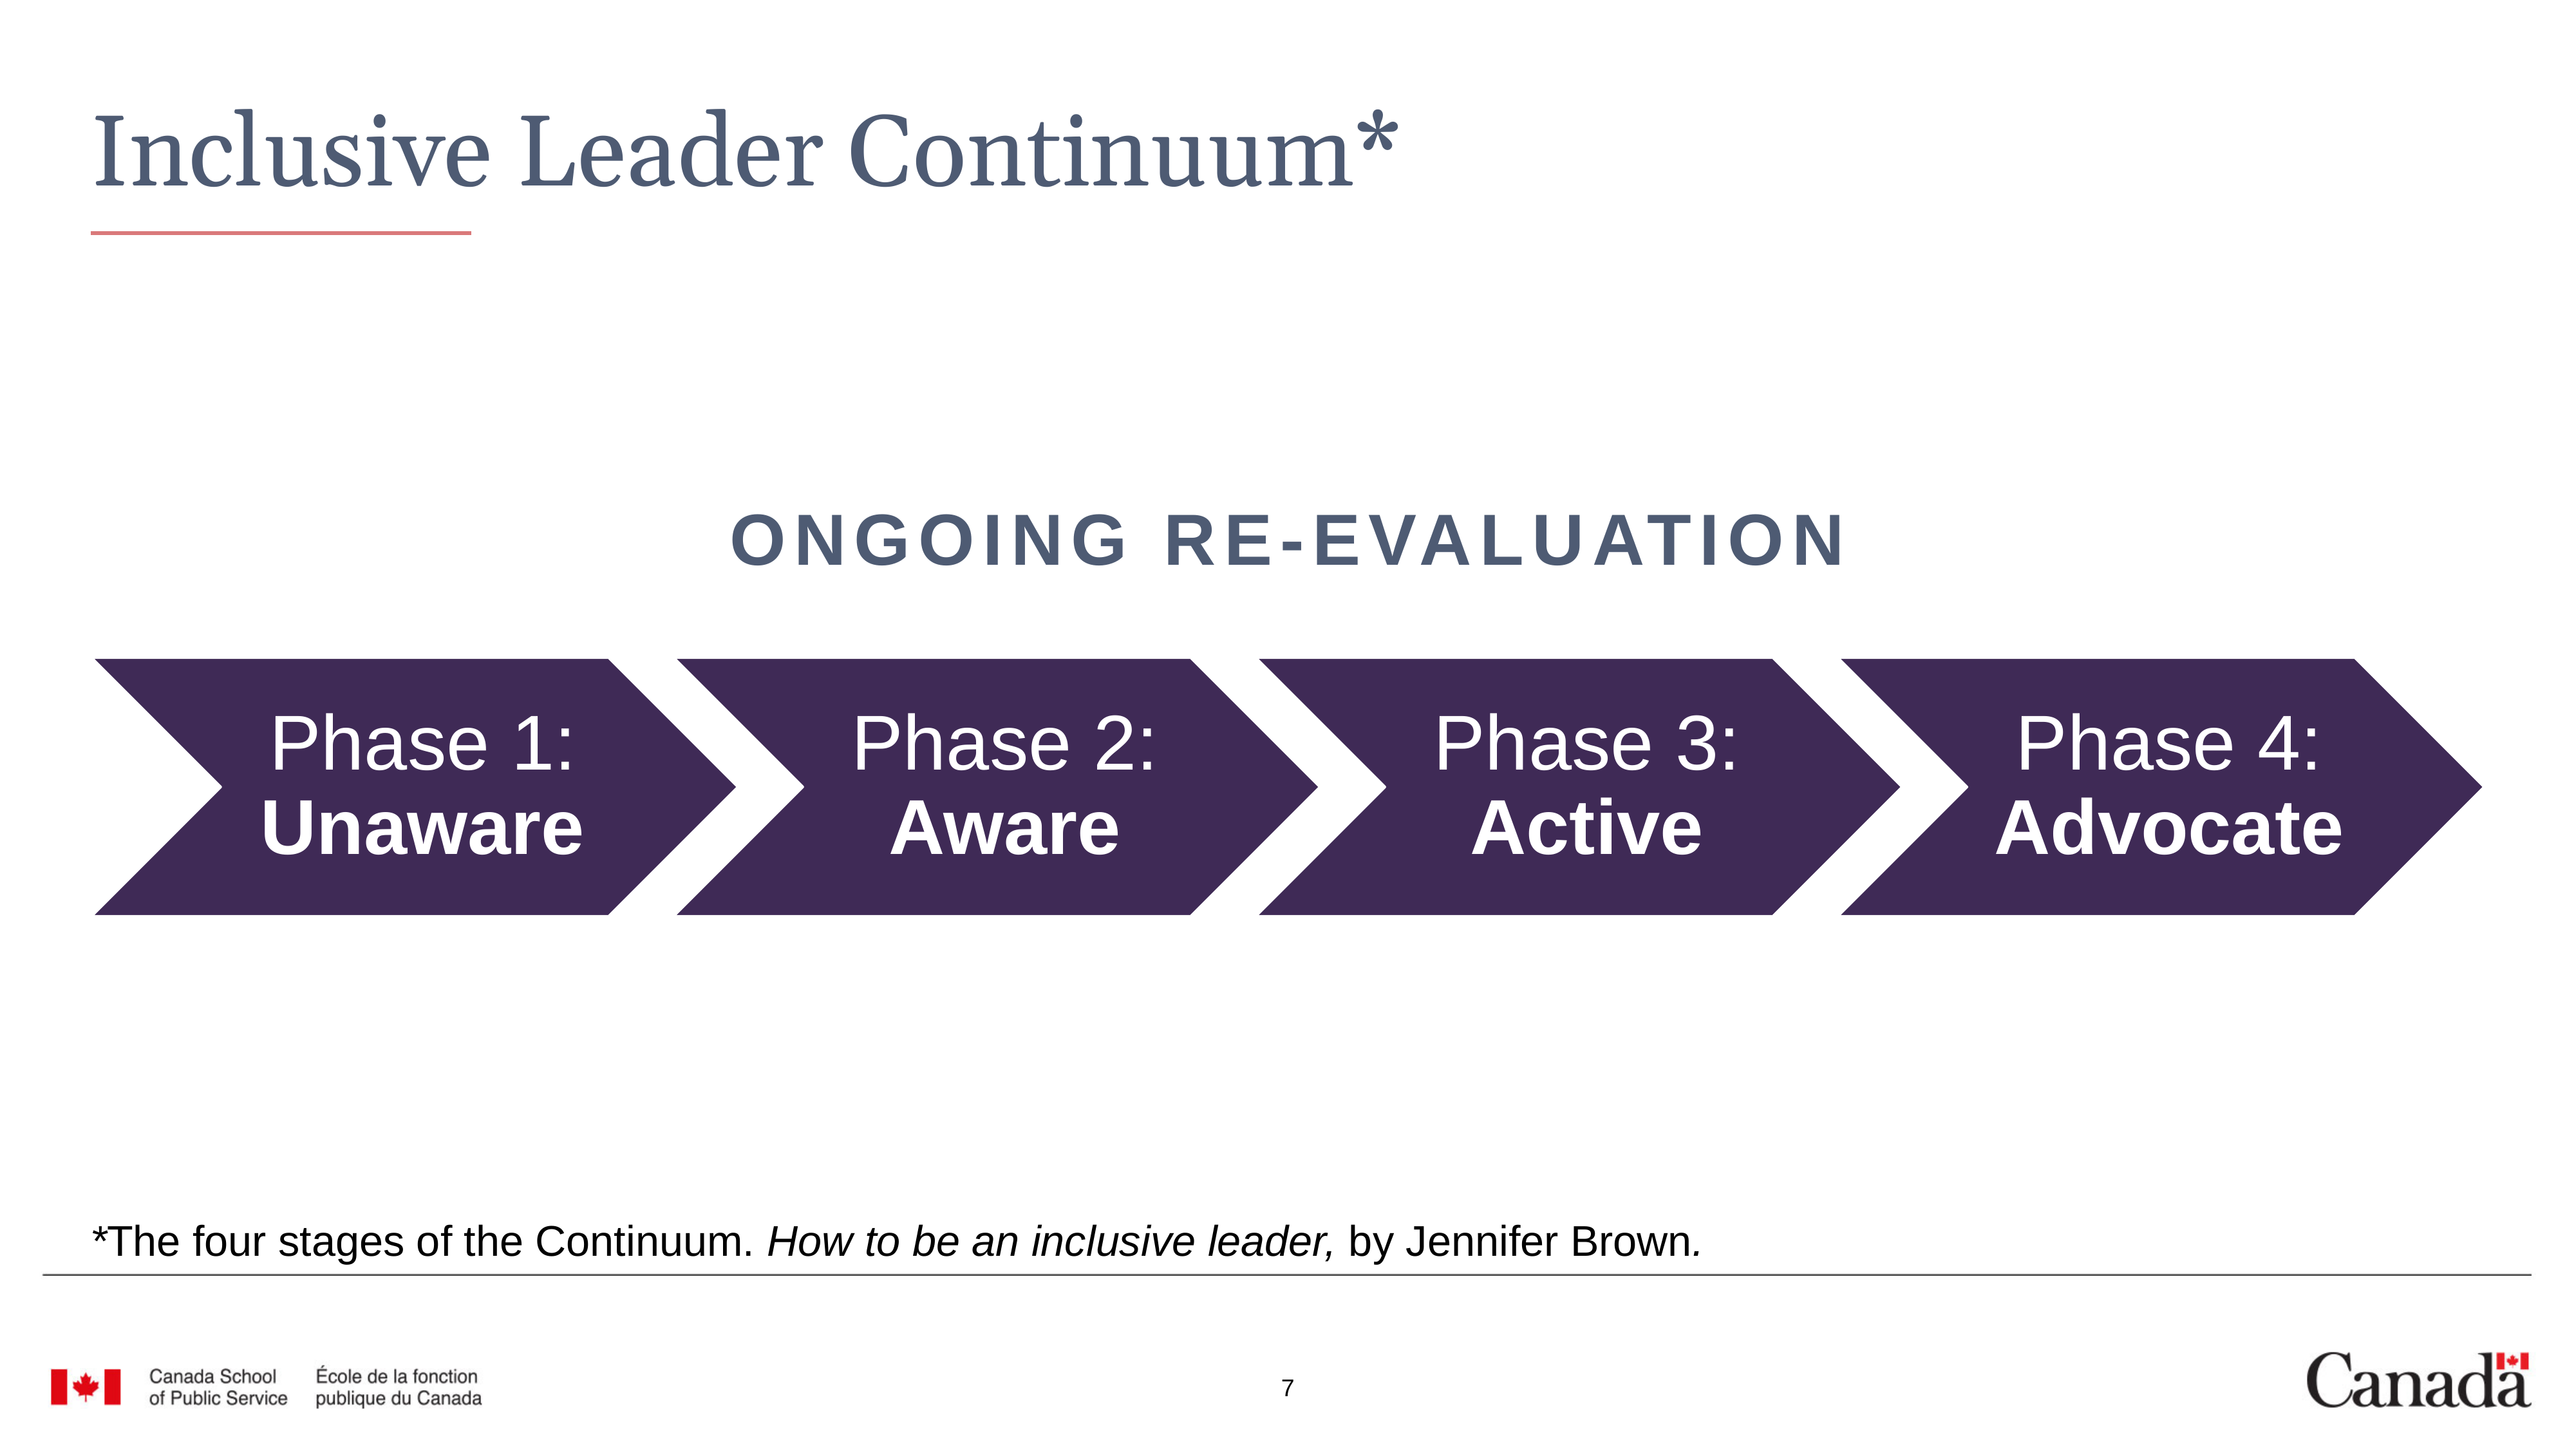

# Inclusive Leader Continuum*

Phase 1: Unaware
Phase 2: Aware
Phase 3: Active
Phase 4: Advocate
ONGOING RE-EVALUATION
*The four stages of the Continuum. How to be an inclusive leader, by Jennifer Brown.
7